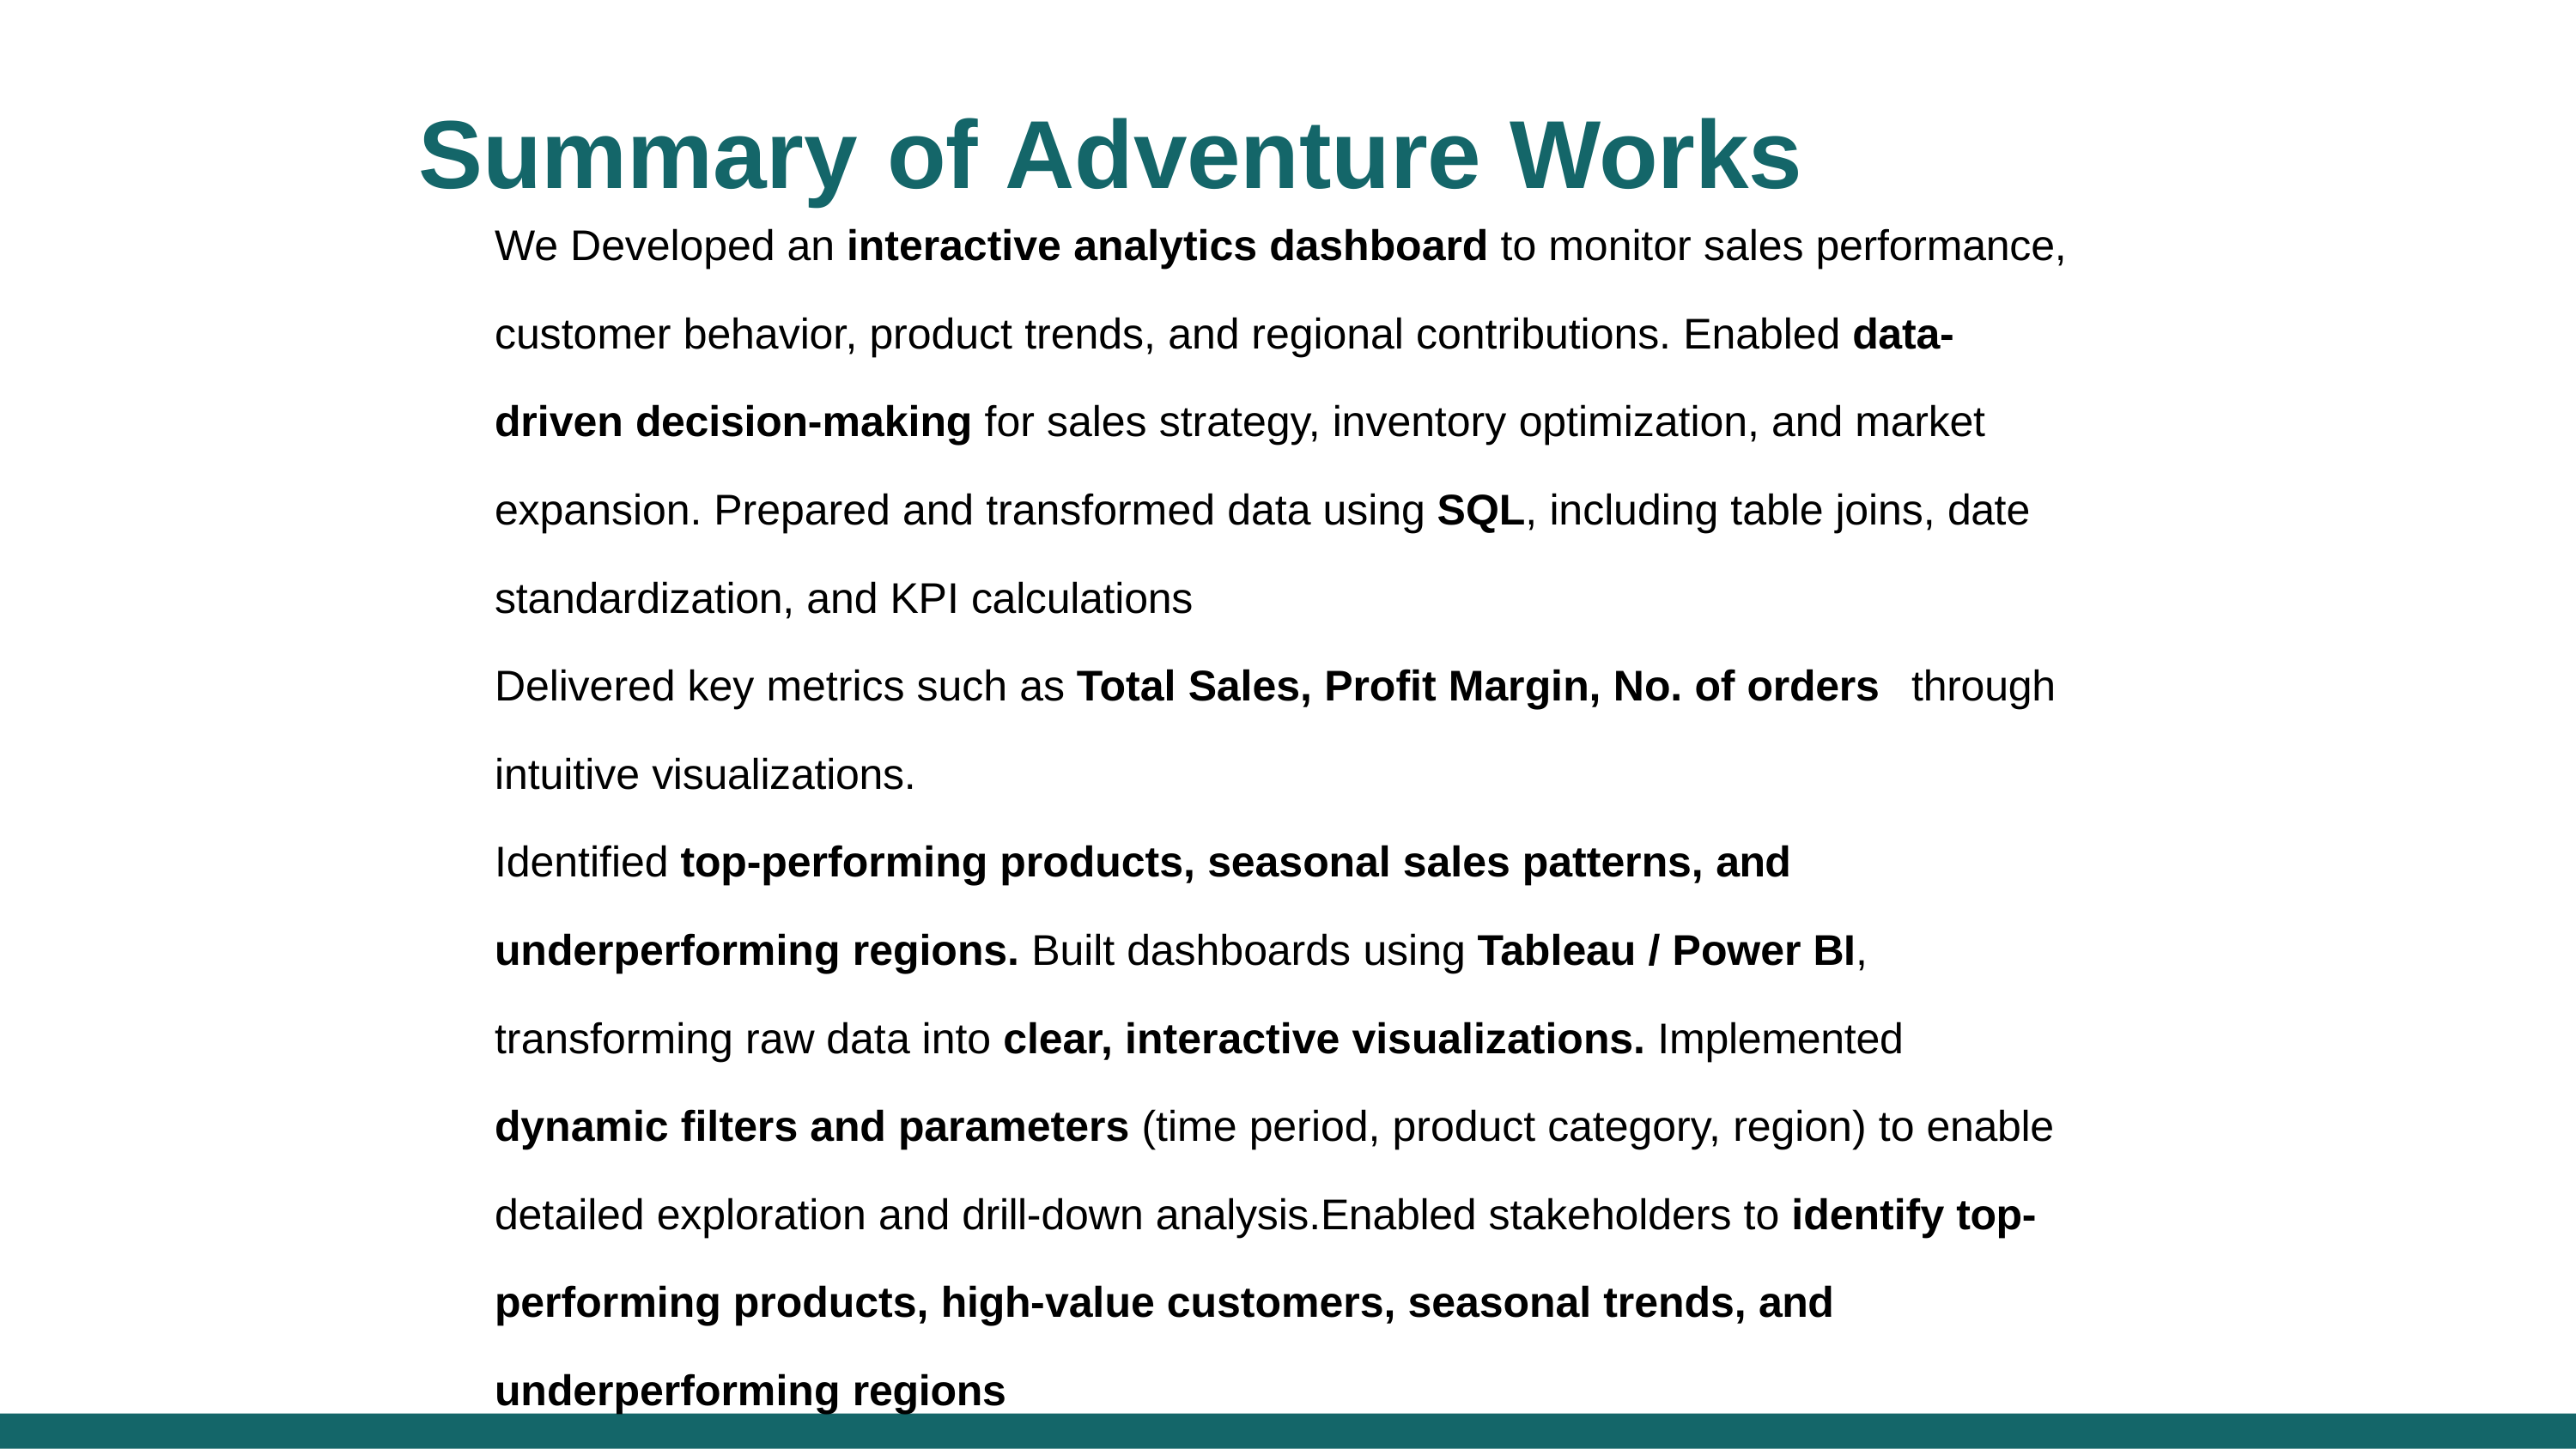

# Summary	of	Adventure	Works
We Developed an interactive analytics dashboard to monitor sales performance,
customer behavior, product trends, and regional contributions. Enabled data- driven decision-making for sales strategy, inventory optimization, and market expansion. Prepared and transformed data using SQL, including table joins, date standardization, and KPI calculations
Delivered key metrics such as Total Sales, Profit Margin, No. of orders	through intuitive visualizations.
Identified top-performing products, seasonal sales patterns, and underperforming regions. Built dashboards using Tableau / Power BI, transforming raw data into clear, interactive visualizations. Implemented dynamic filters and parameters (time period, product category, region) to enable detailed exploration and drill-down analysis.Enabled stakeholders to identify top- performing products, high-value customers, seasonal trends, and underperforming regions